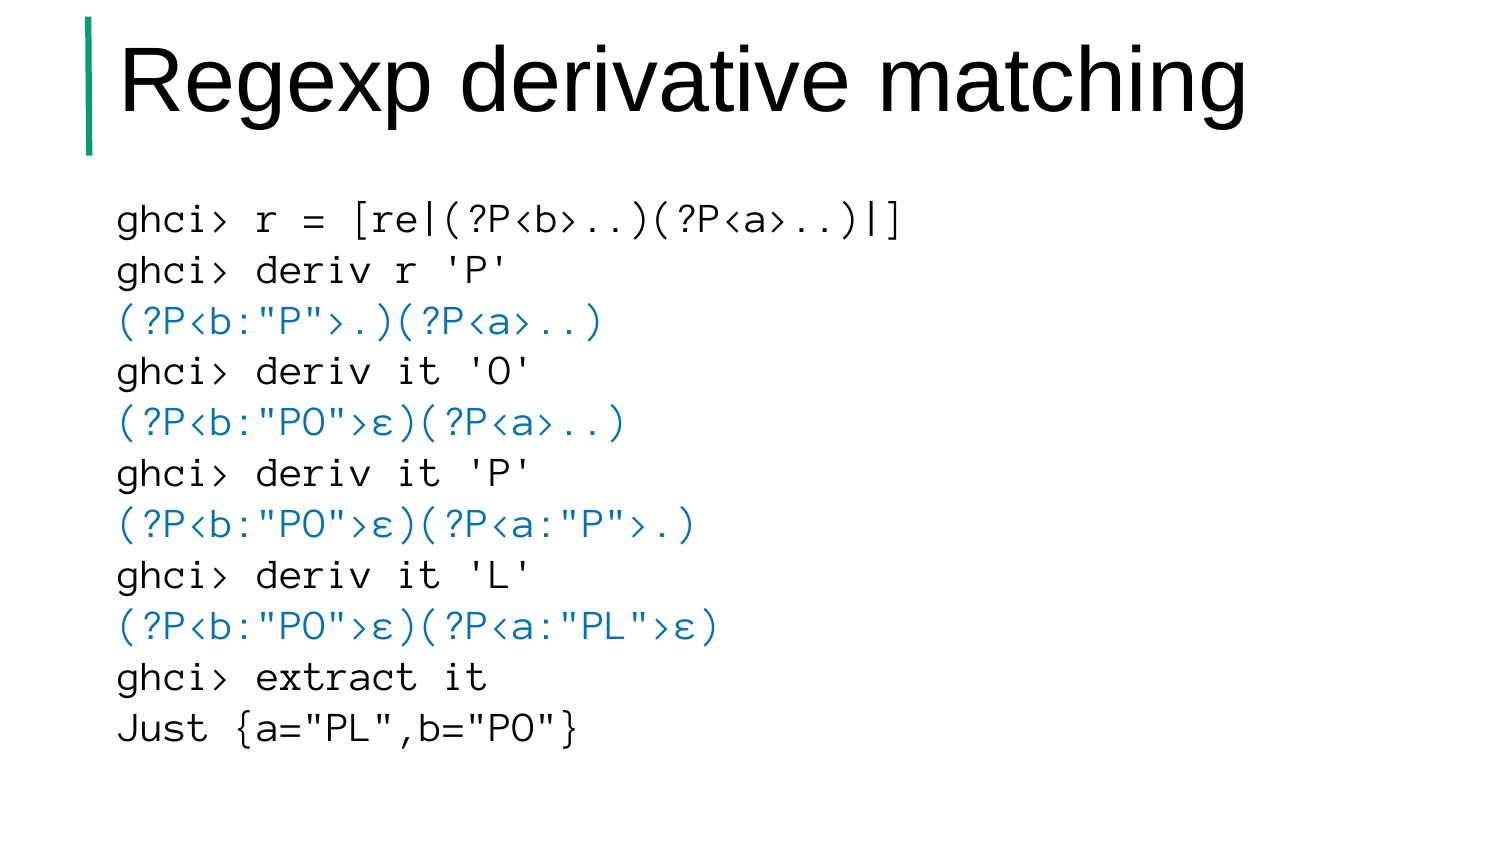

# Regexp derivative matching
ghci> r = [re|(?P<b>..)(?P<a>..)|]
ghci> deriv r 'P'
(?P<b:"P">.)(?P<a>..)
ghci> deriv it 'O'
(?P<b:"PO">ε)(?P<a>..)
ghci> deriv it 'P'
(?P<b:"PO">ε)(?P<a:"P">.)
ghci> deriv it 'L'
(?P<b:"PO">ε)(?P<a:"PL">ε)
ghci> extract it
Just {a="PL",b="PO"}